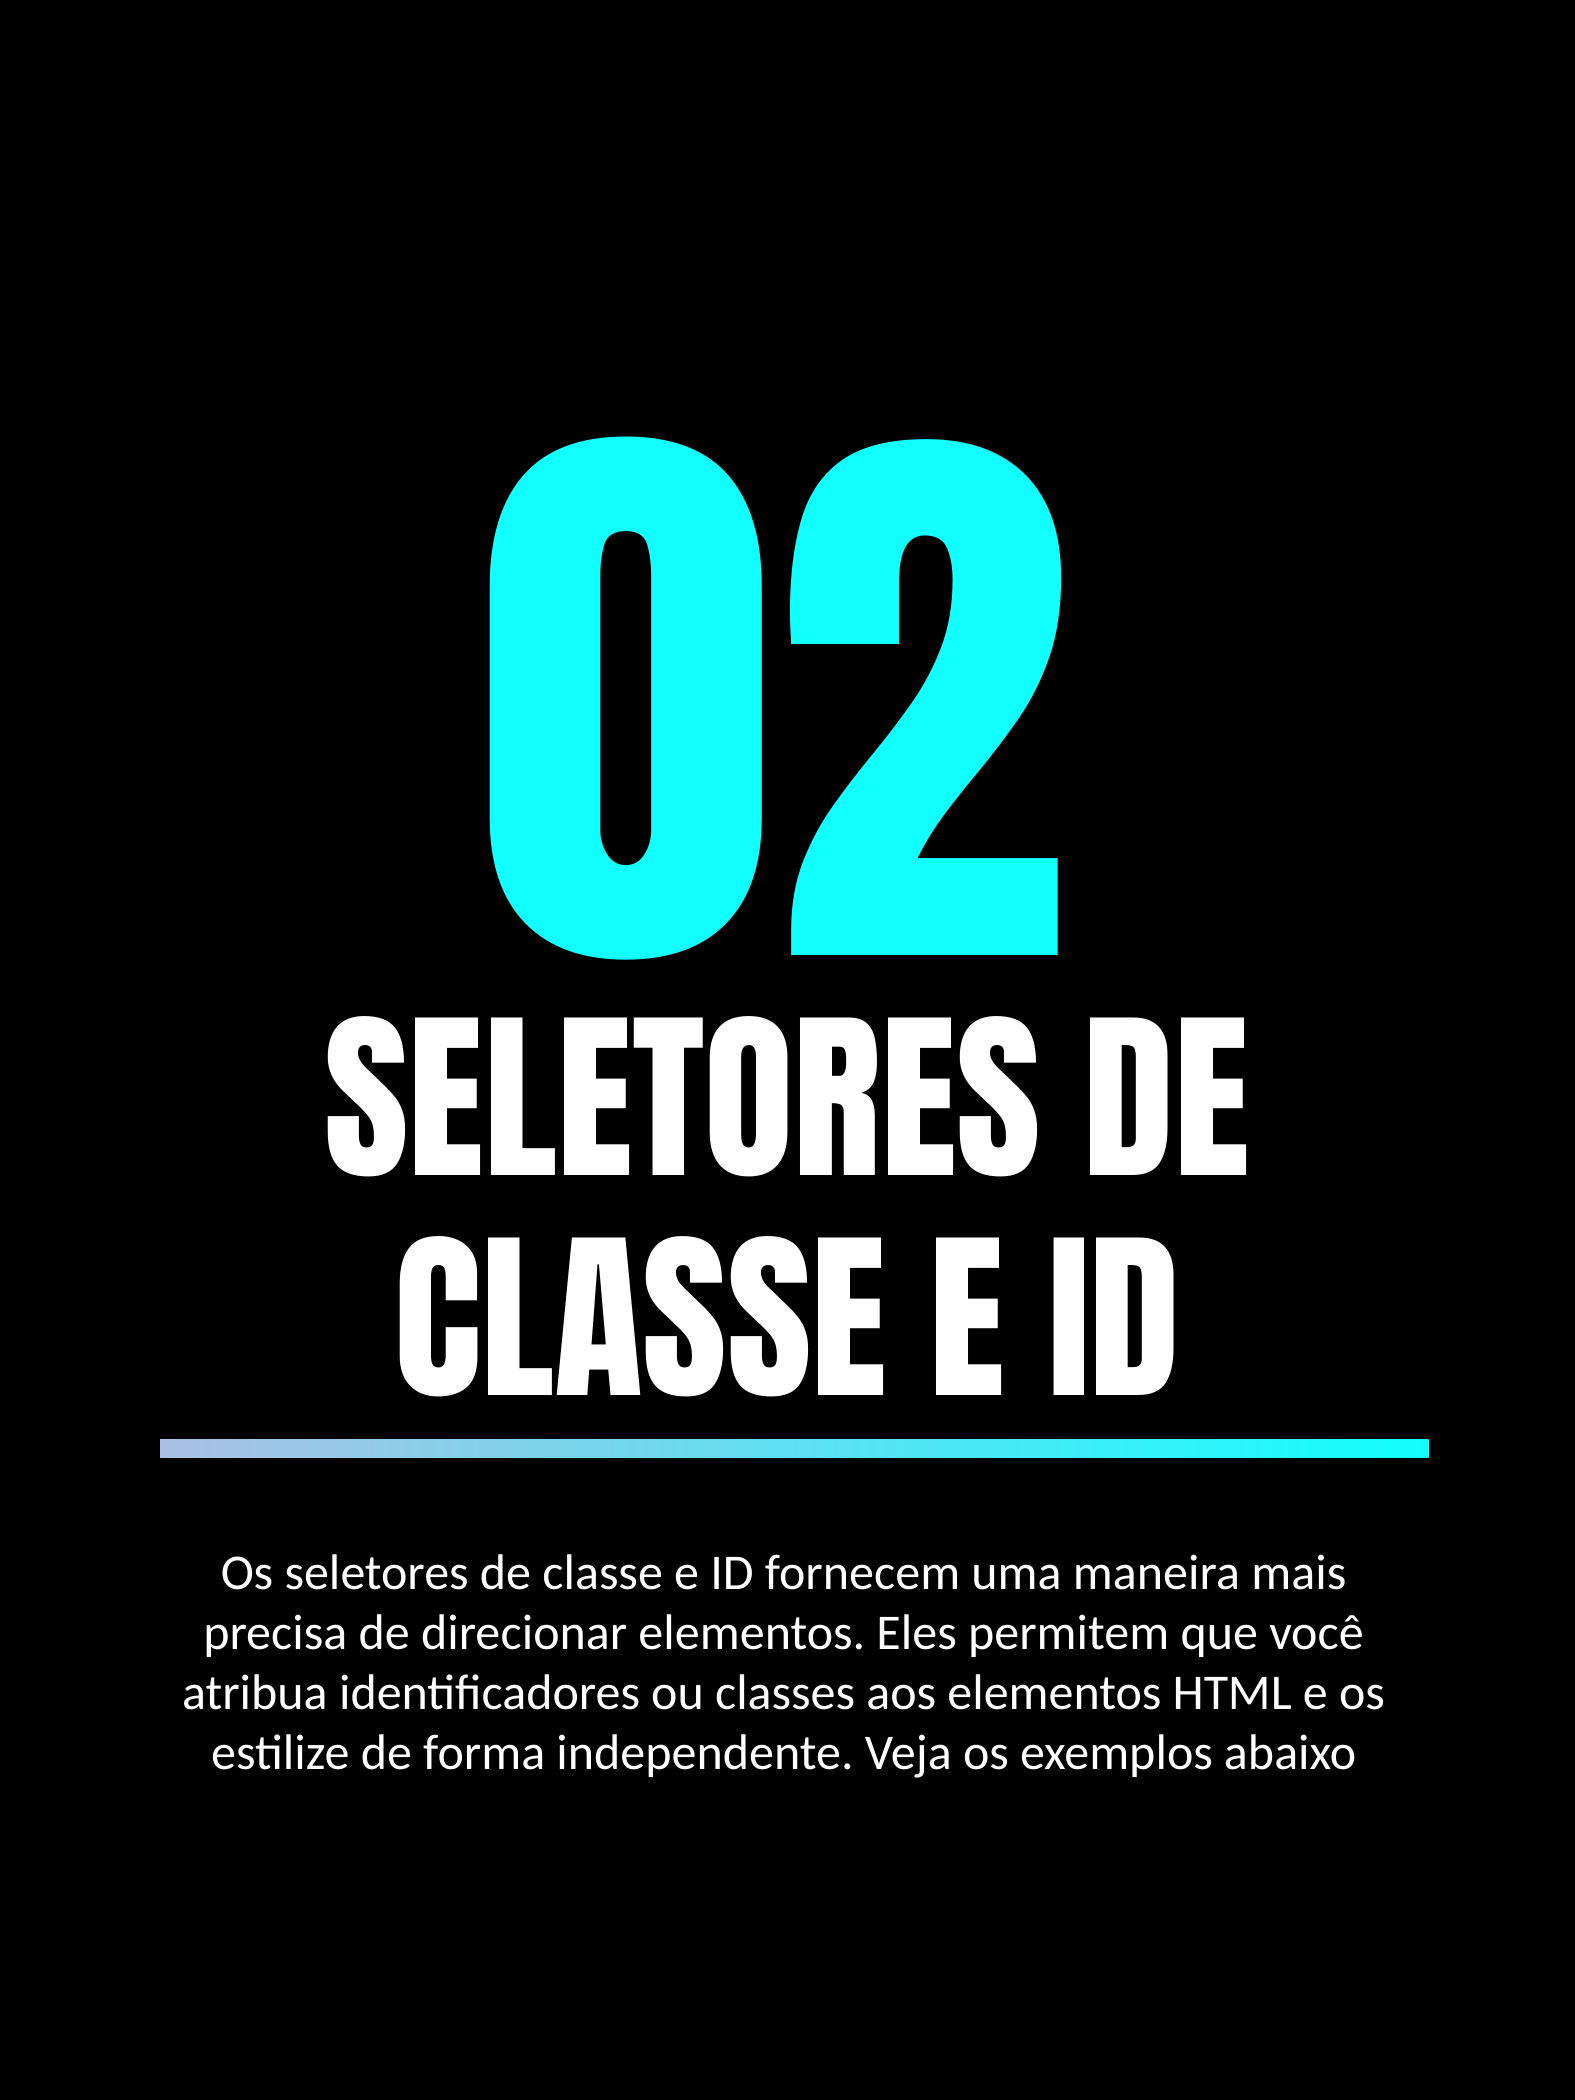

02
SELETORES DE CLASSE E ID

Os seletores de classe e ID fornecem uma maneira mais precisa de direcionar elementos. Eles permitem que você atribua identificadores ou classes aos elementos HTML e os estilize de forma independente. Veja os exemplos abaixo
SELETORES CSS – KEILA MOLONI
6